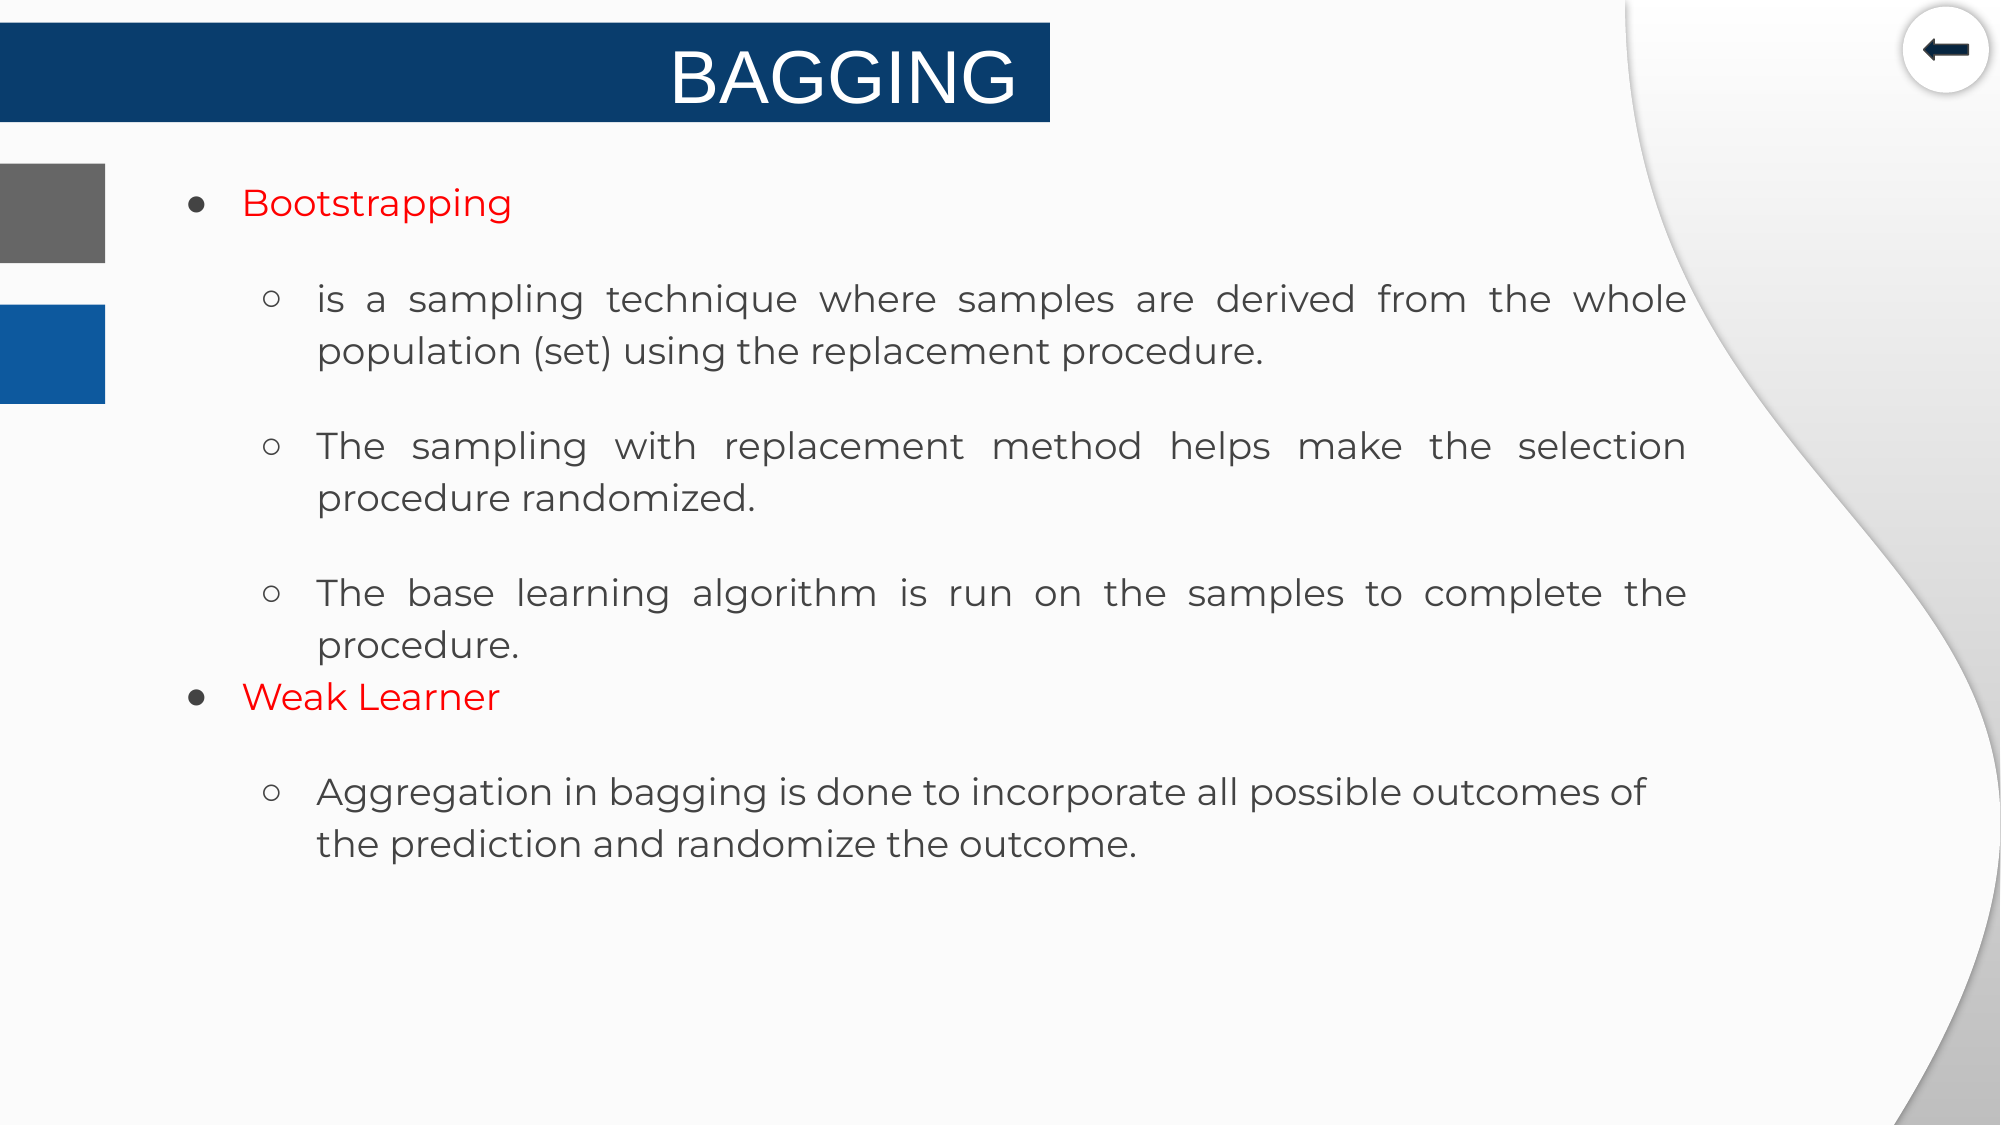

BAGGING
Bootstrapping
is a sampling technique where samples are derived from the whole population (set) using the replacement procedure.
The sampling with replacement method helps make the selection procedure randomized.
The base learning algorithm is run on the samples to complete the procedure.
Weak Learner
Aggregation in bagging is done to incorporate all possible outcomes of the prediction and randomize the outcome.